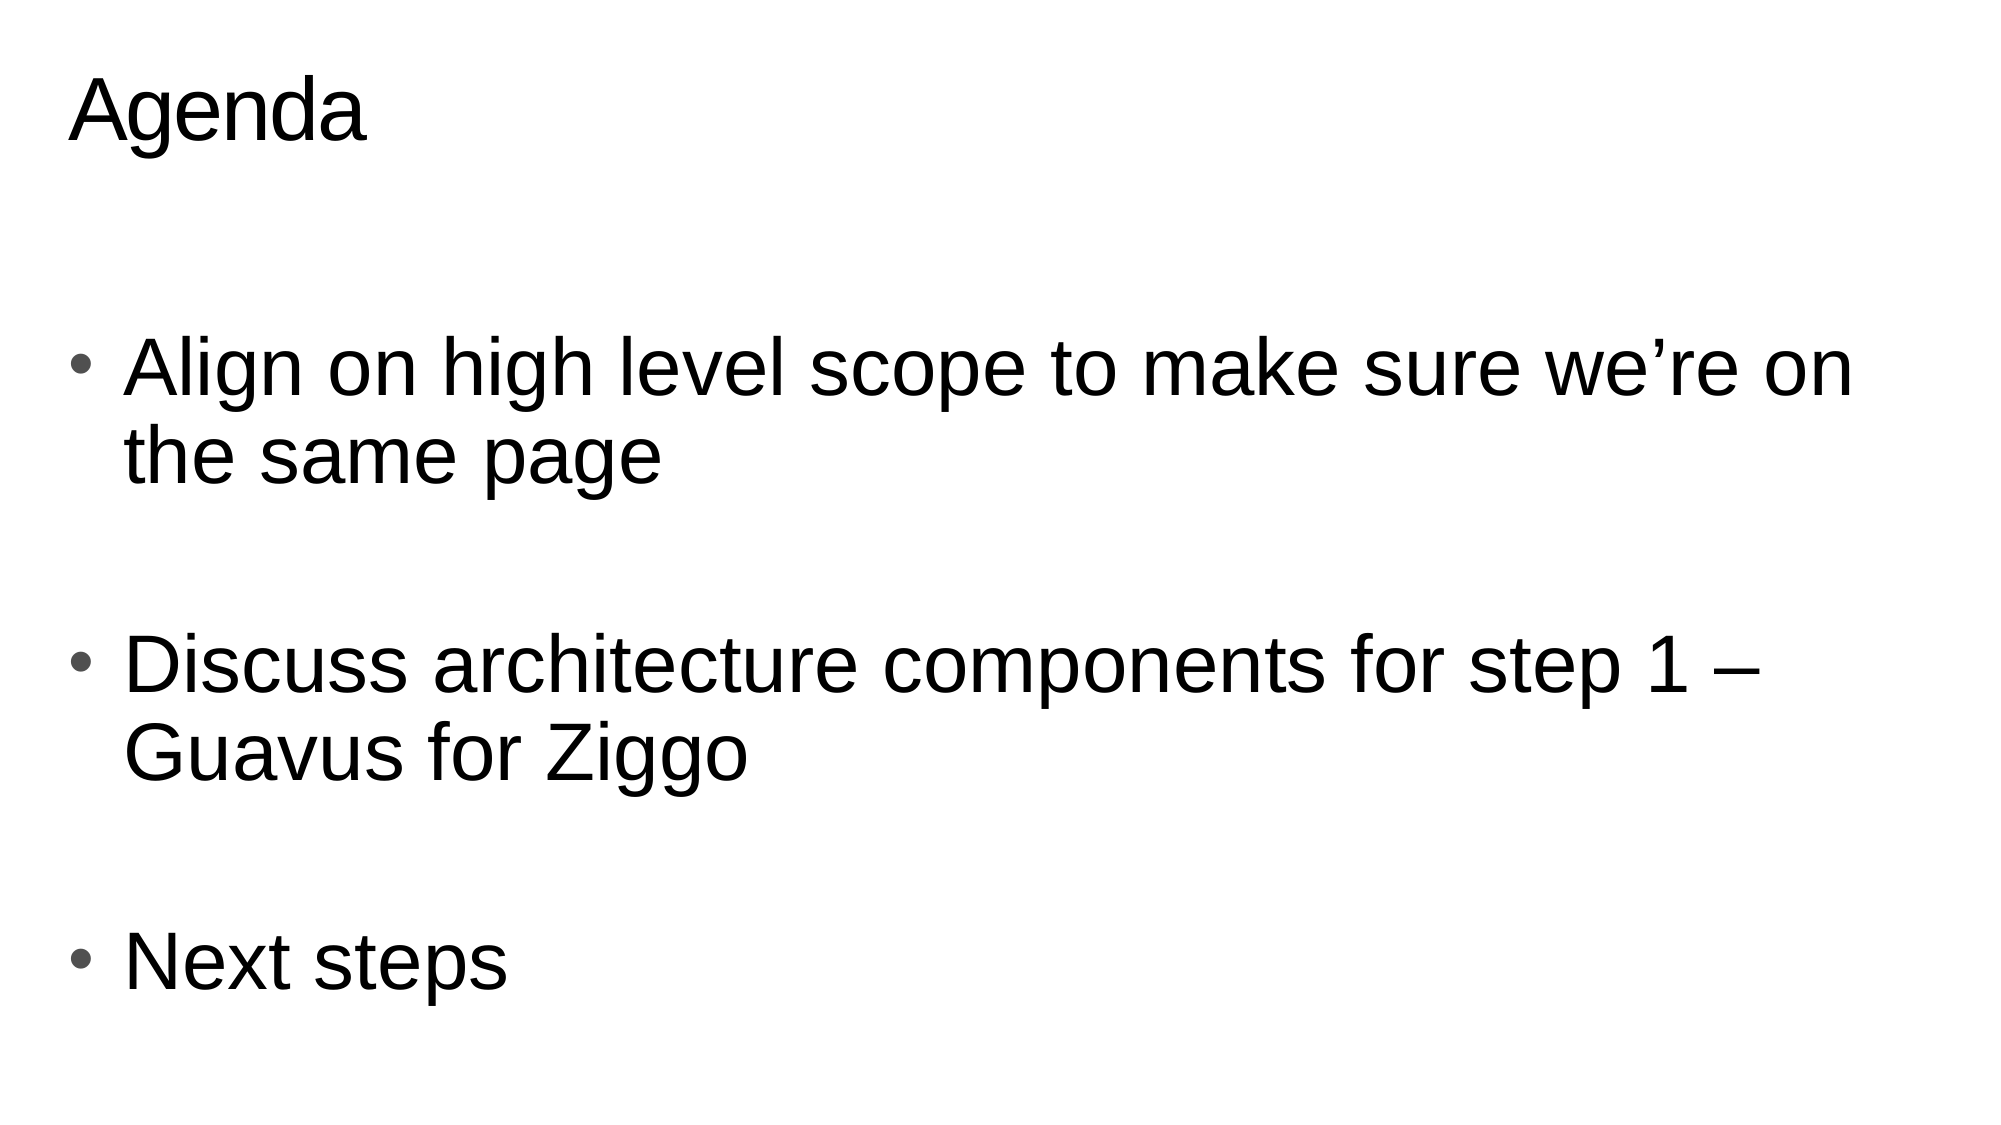

# Agenda

Align on high level scope to make sure we’re on the same page

Discuss architecture components for step 1 – Guavus for Ziggo

Next steps